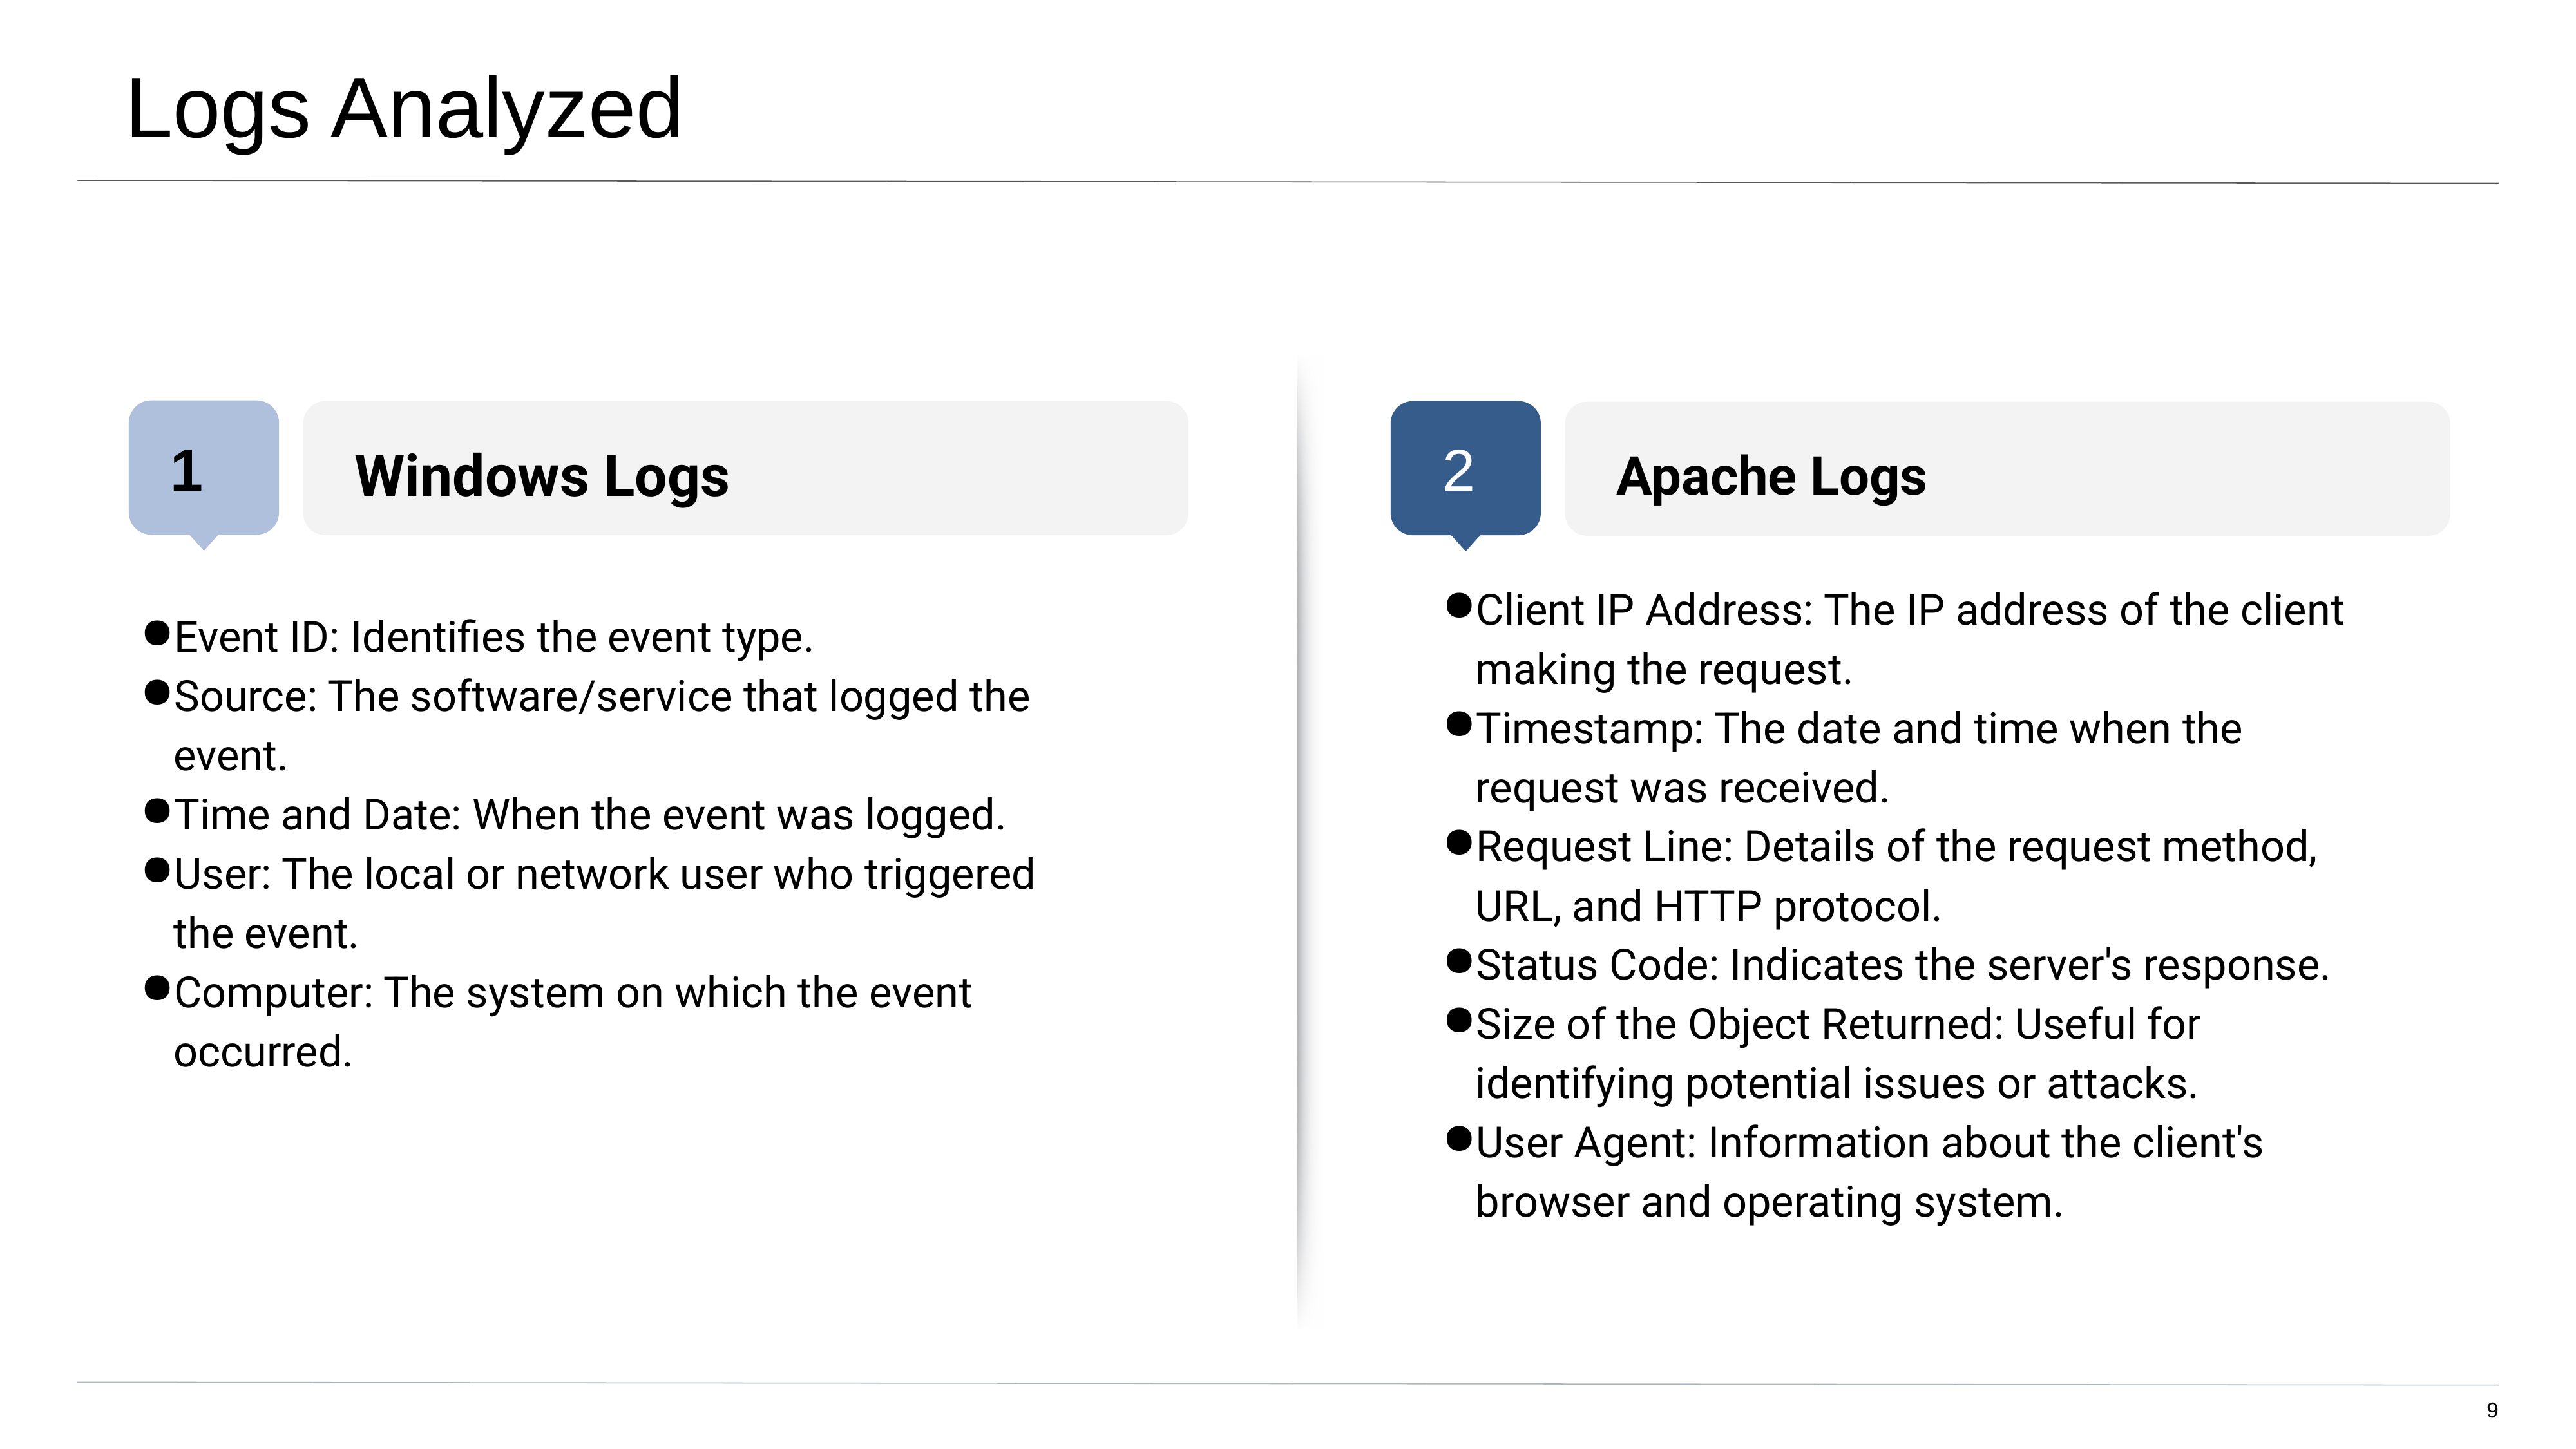

# Logs Analyzed
Windows Logs
Apache Logs
1
2
Client IP Address: The IP address of the client making the request.
Timestamp: The date and time when the request was received.
Request Line: Details of the request method, URL, and HTTP protocol.
Status Code: Indicates the server's response.
Size of the Object Returned: Useful for identifying potential issues or attacks.
User Agent: Information about the client's browser and operating system.
Event ID: Identifies the event type.
Source: The software/service that logged the event.
Time and Date: When the event was logged.
User: The local or network user who triggered the event.
Computer: The system on which the event occurred.

9